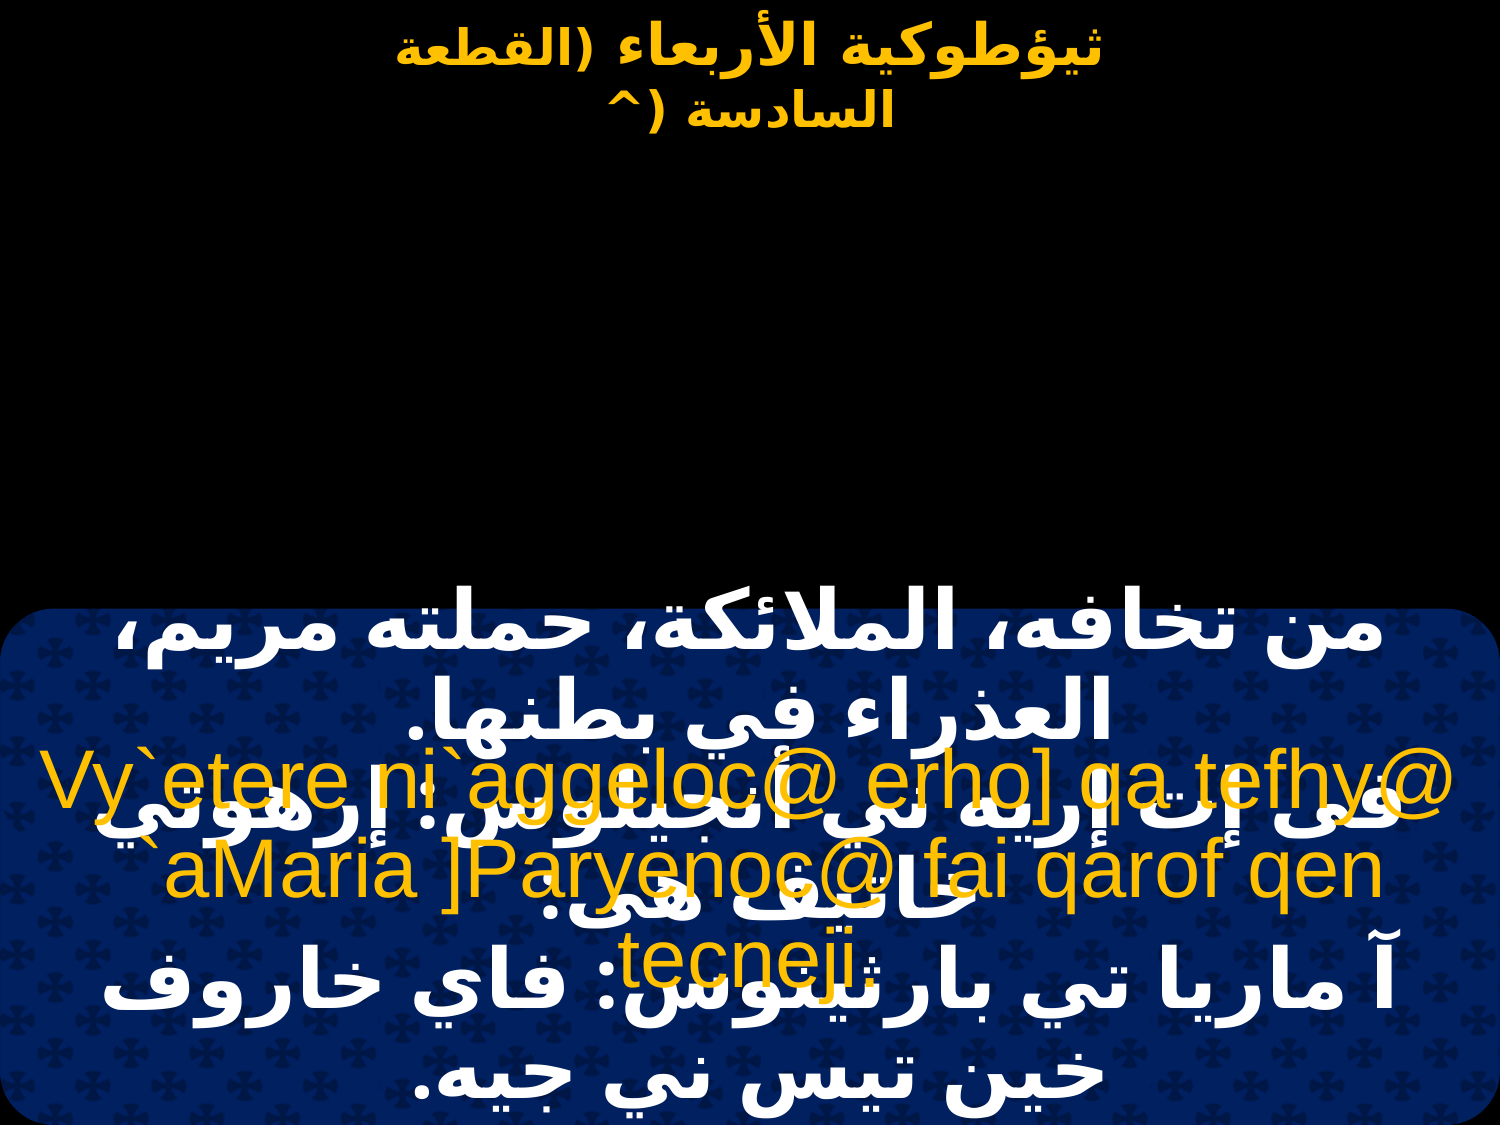

من تخافه، الملائكة، حملته مريم، العذراء في بطنها.
Vy`etere ni`aggeloc@ erho] qa tefhy@
 `aMaria ]Paryenoc@ fai qarof qen tecneji.
فى إت إريه ني أنجيلوس: إرهوتي خاتيف هى:
آ ماريا تي بارثينوس: فاي خاروف خين تيس ني جيه.